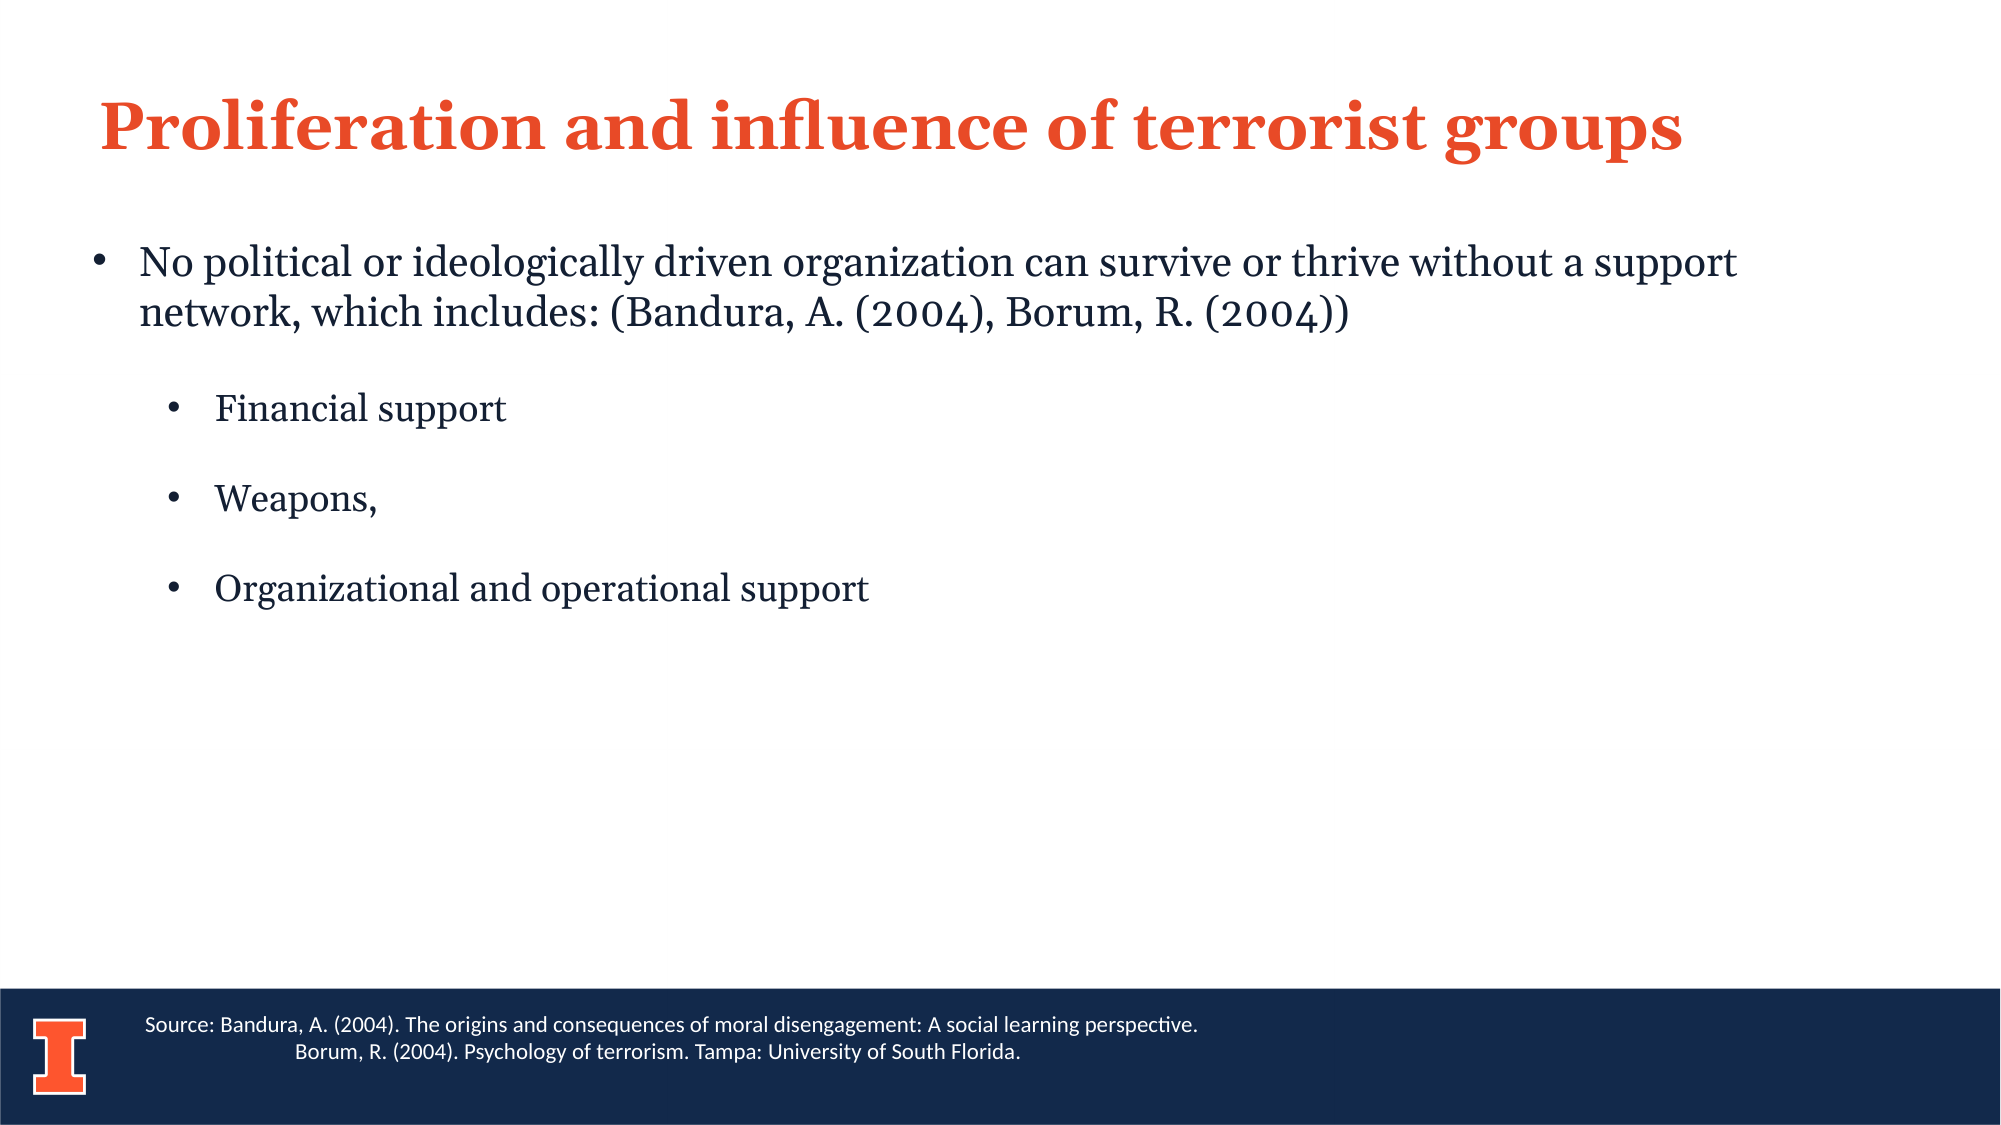

Proliferation and influence of terrorist groups

No political or ideologically driven organization can survive or thrive without a support network, which includes: (Bandura, A. (2004), Borum, R. (2004))

Financial support

Weapons,

Organizational and operational support

Source: Bandura, A. (2004). The origins and consequences of moral disengagement: A social learning perspective.
	Borum, R. (2004). Psychology of terrorism. Tampa: University of South Florida.